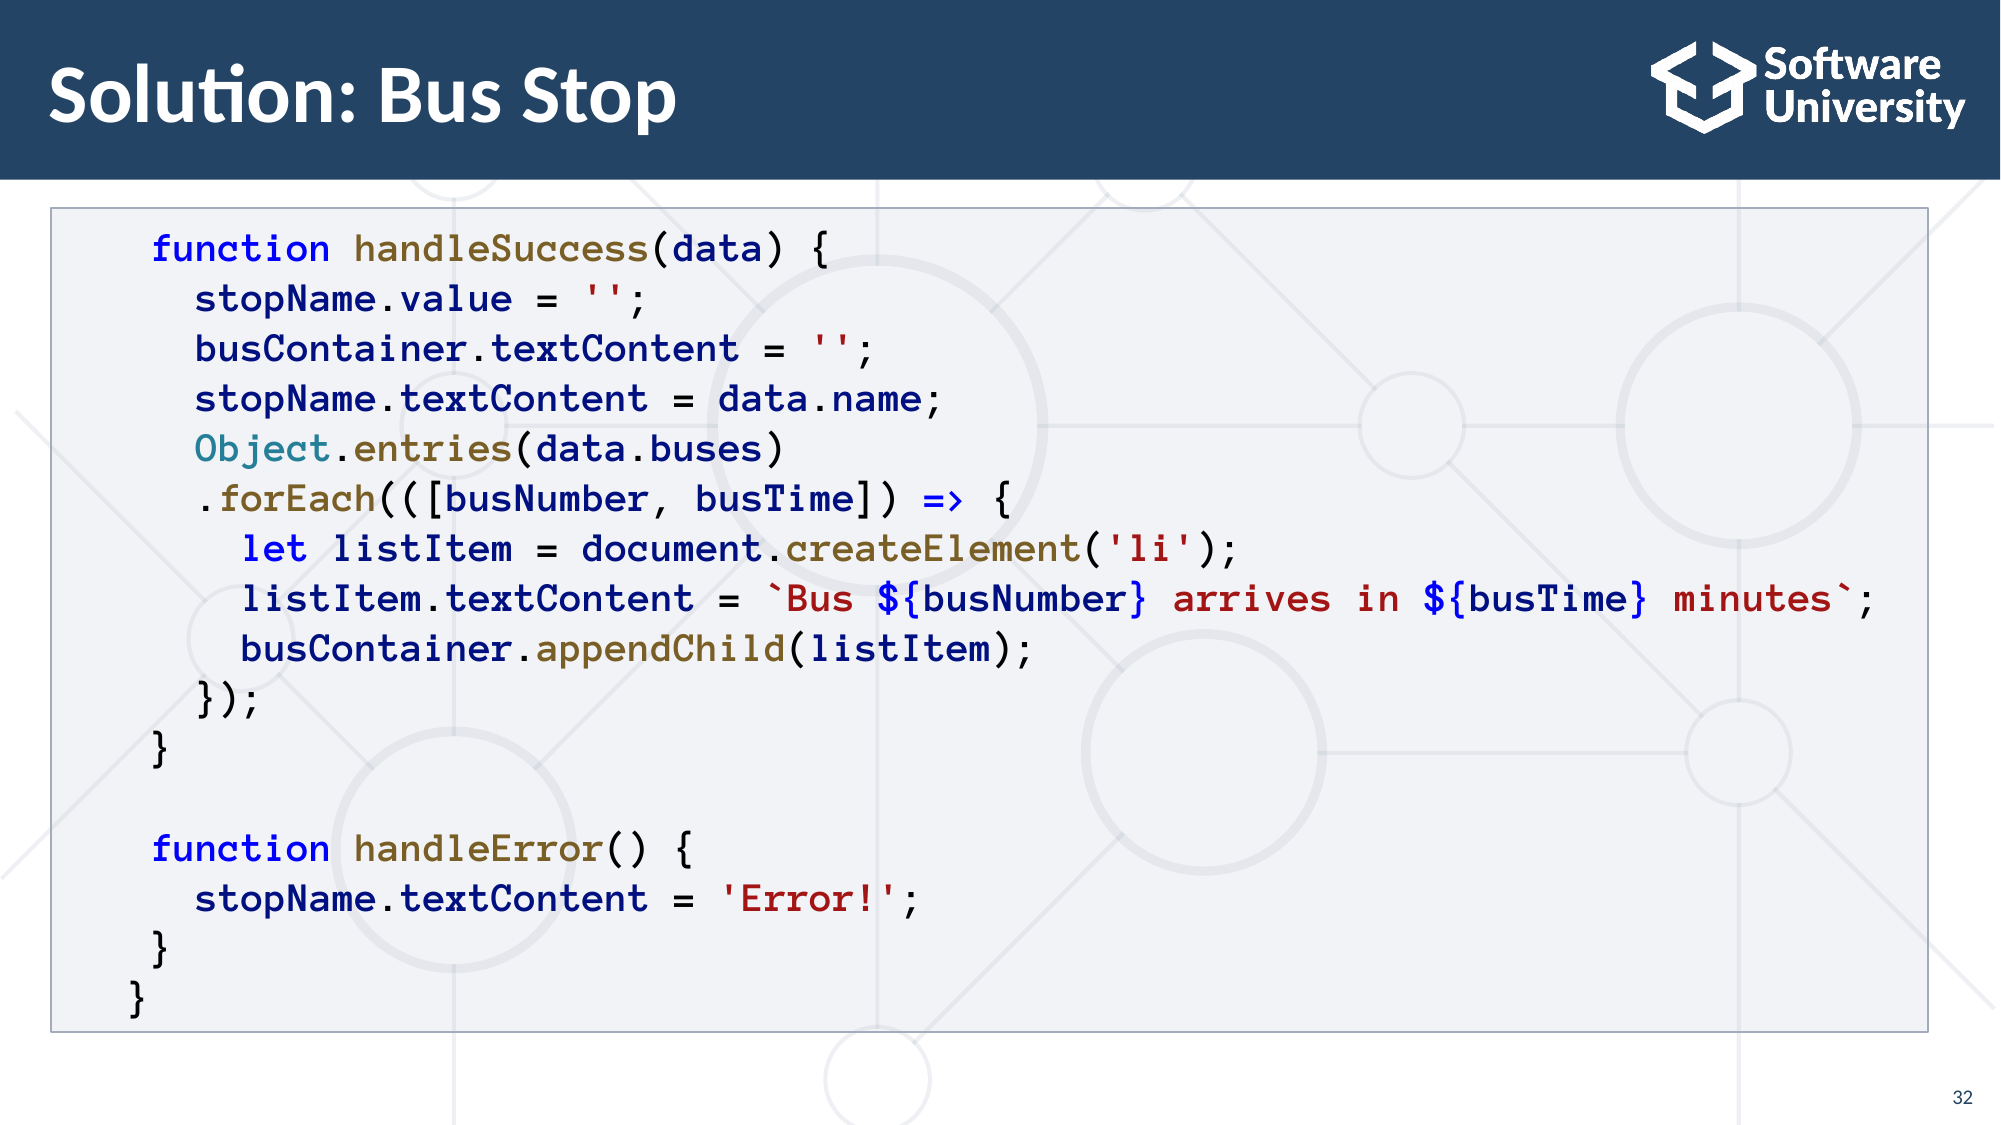

# Solution: Bus Stop
 function handleSuccess(data) {
   stopName.value = '';
   busContainer.textContent = '';
   stopName.textContent = data.name;
   Object.entries(data.buses)
   .forEach(([busNumber, busTime]) => {
     let listItem = document.createElement('li');
     listItem.textContent = `Bus ${busNumber} arrives in ${busTime} minutes`;
     busContainer.appendChild(listItem);
   });
 }
 function handleError() {
   stopName.textContent = 'Error!';
 }
}
32